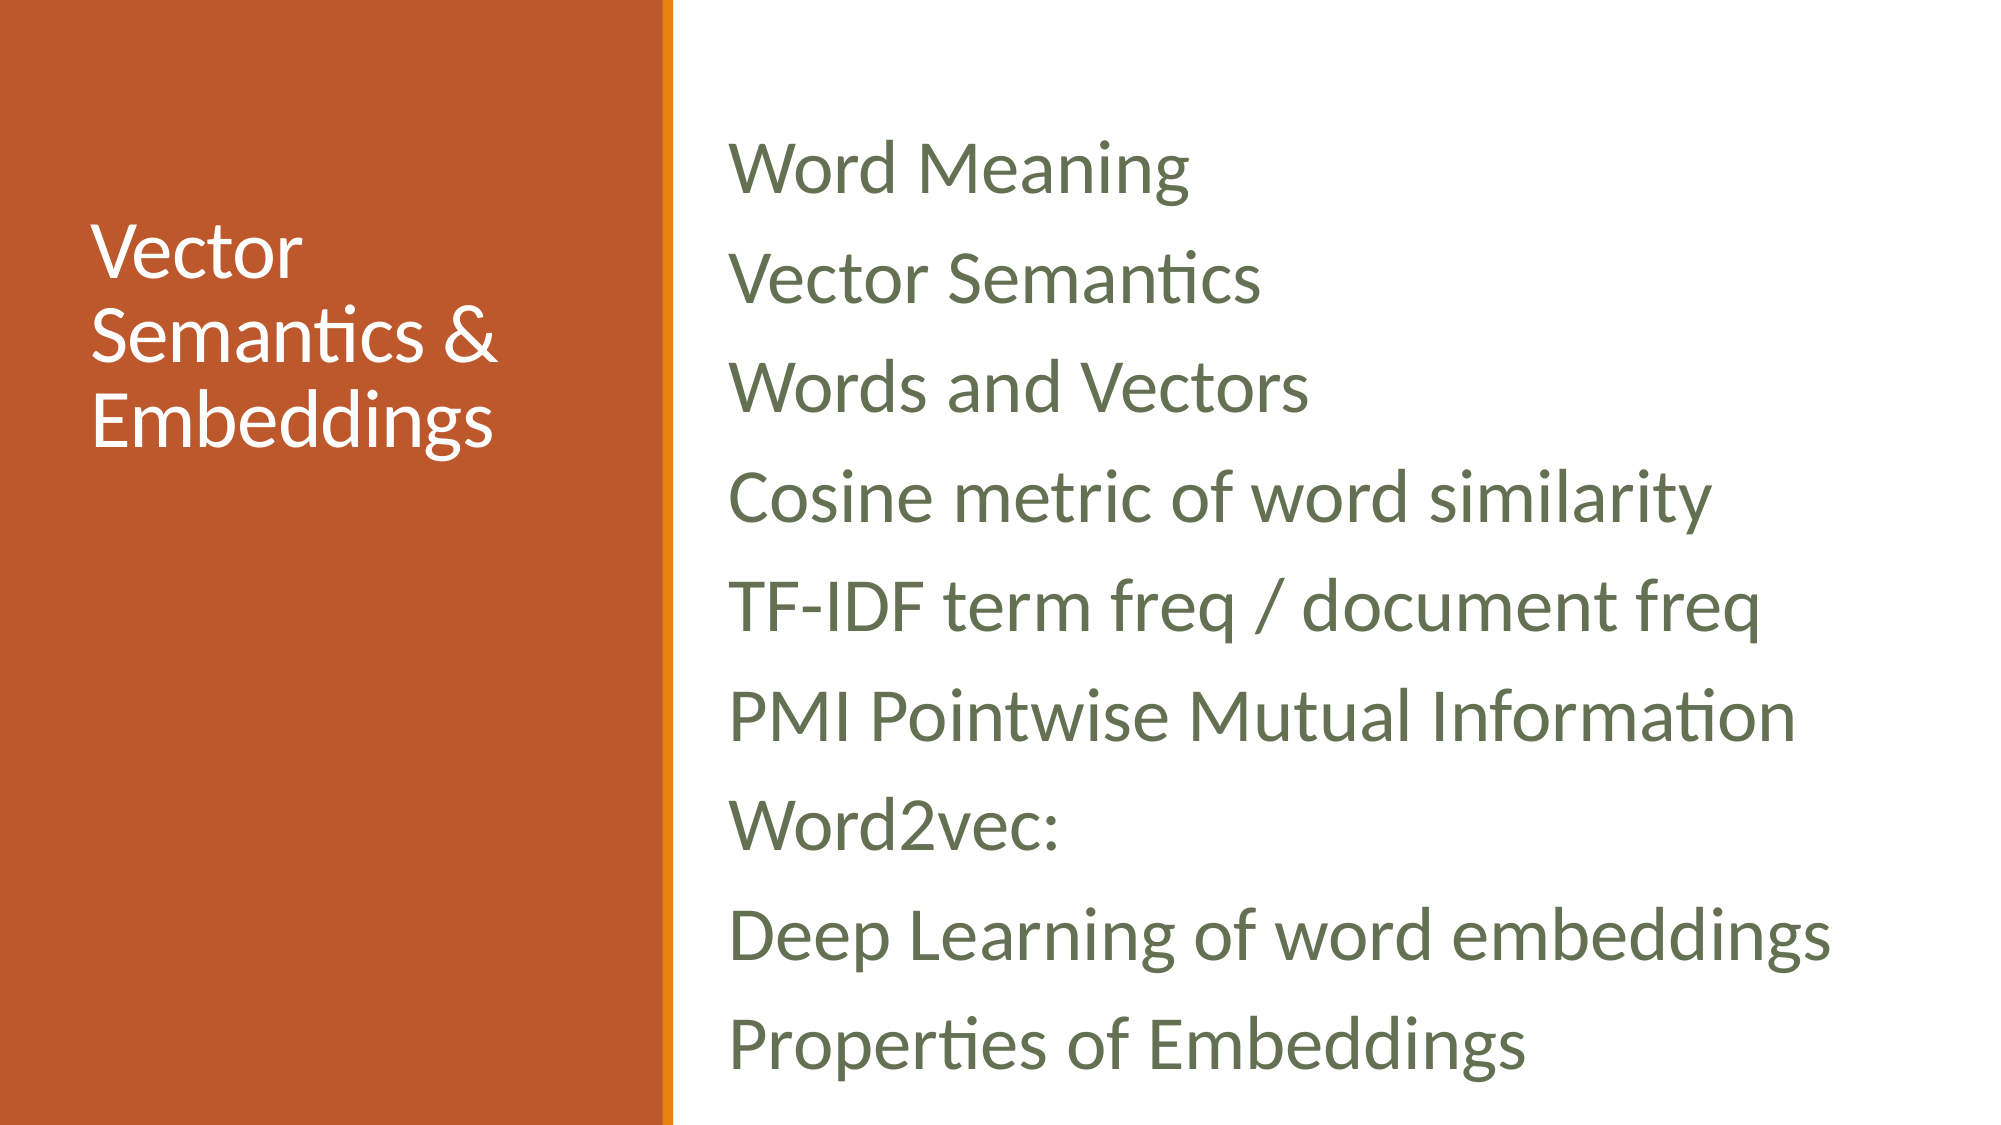

# Vector Semantics & Embeddings
Word Meaning
Vector Semantics
Words and Vectors
Cosine metric of word similarity
TF-IDF term freq / document freq
PMI Pointwise Mutual Information
Word2vec:
Deep Learning of word embeddings
Properties of Embeddings